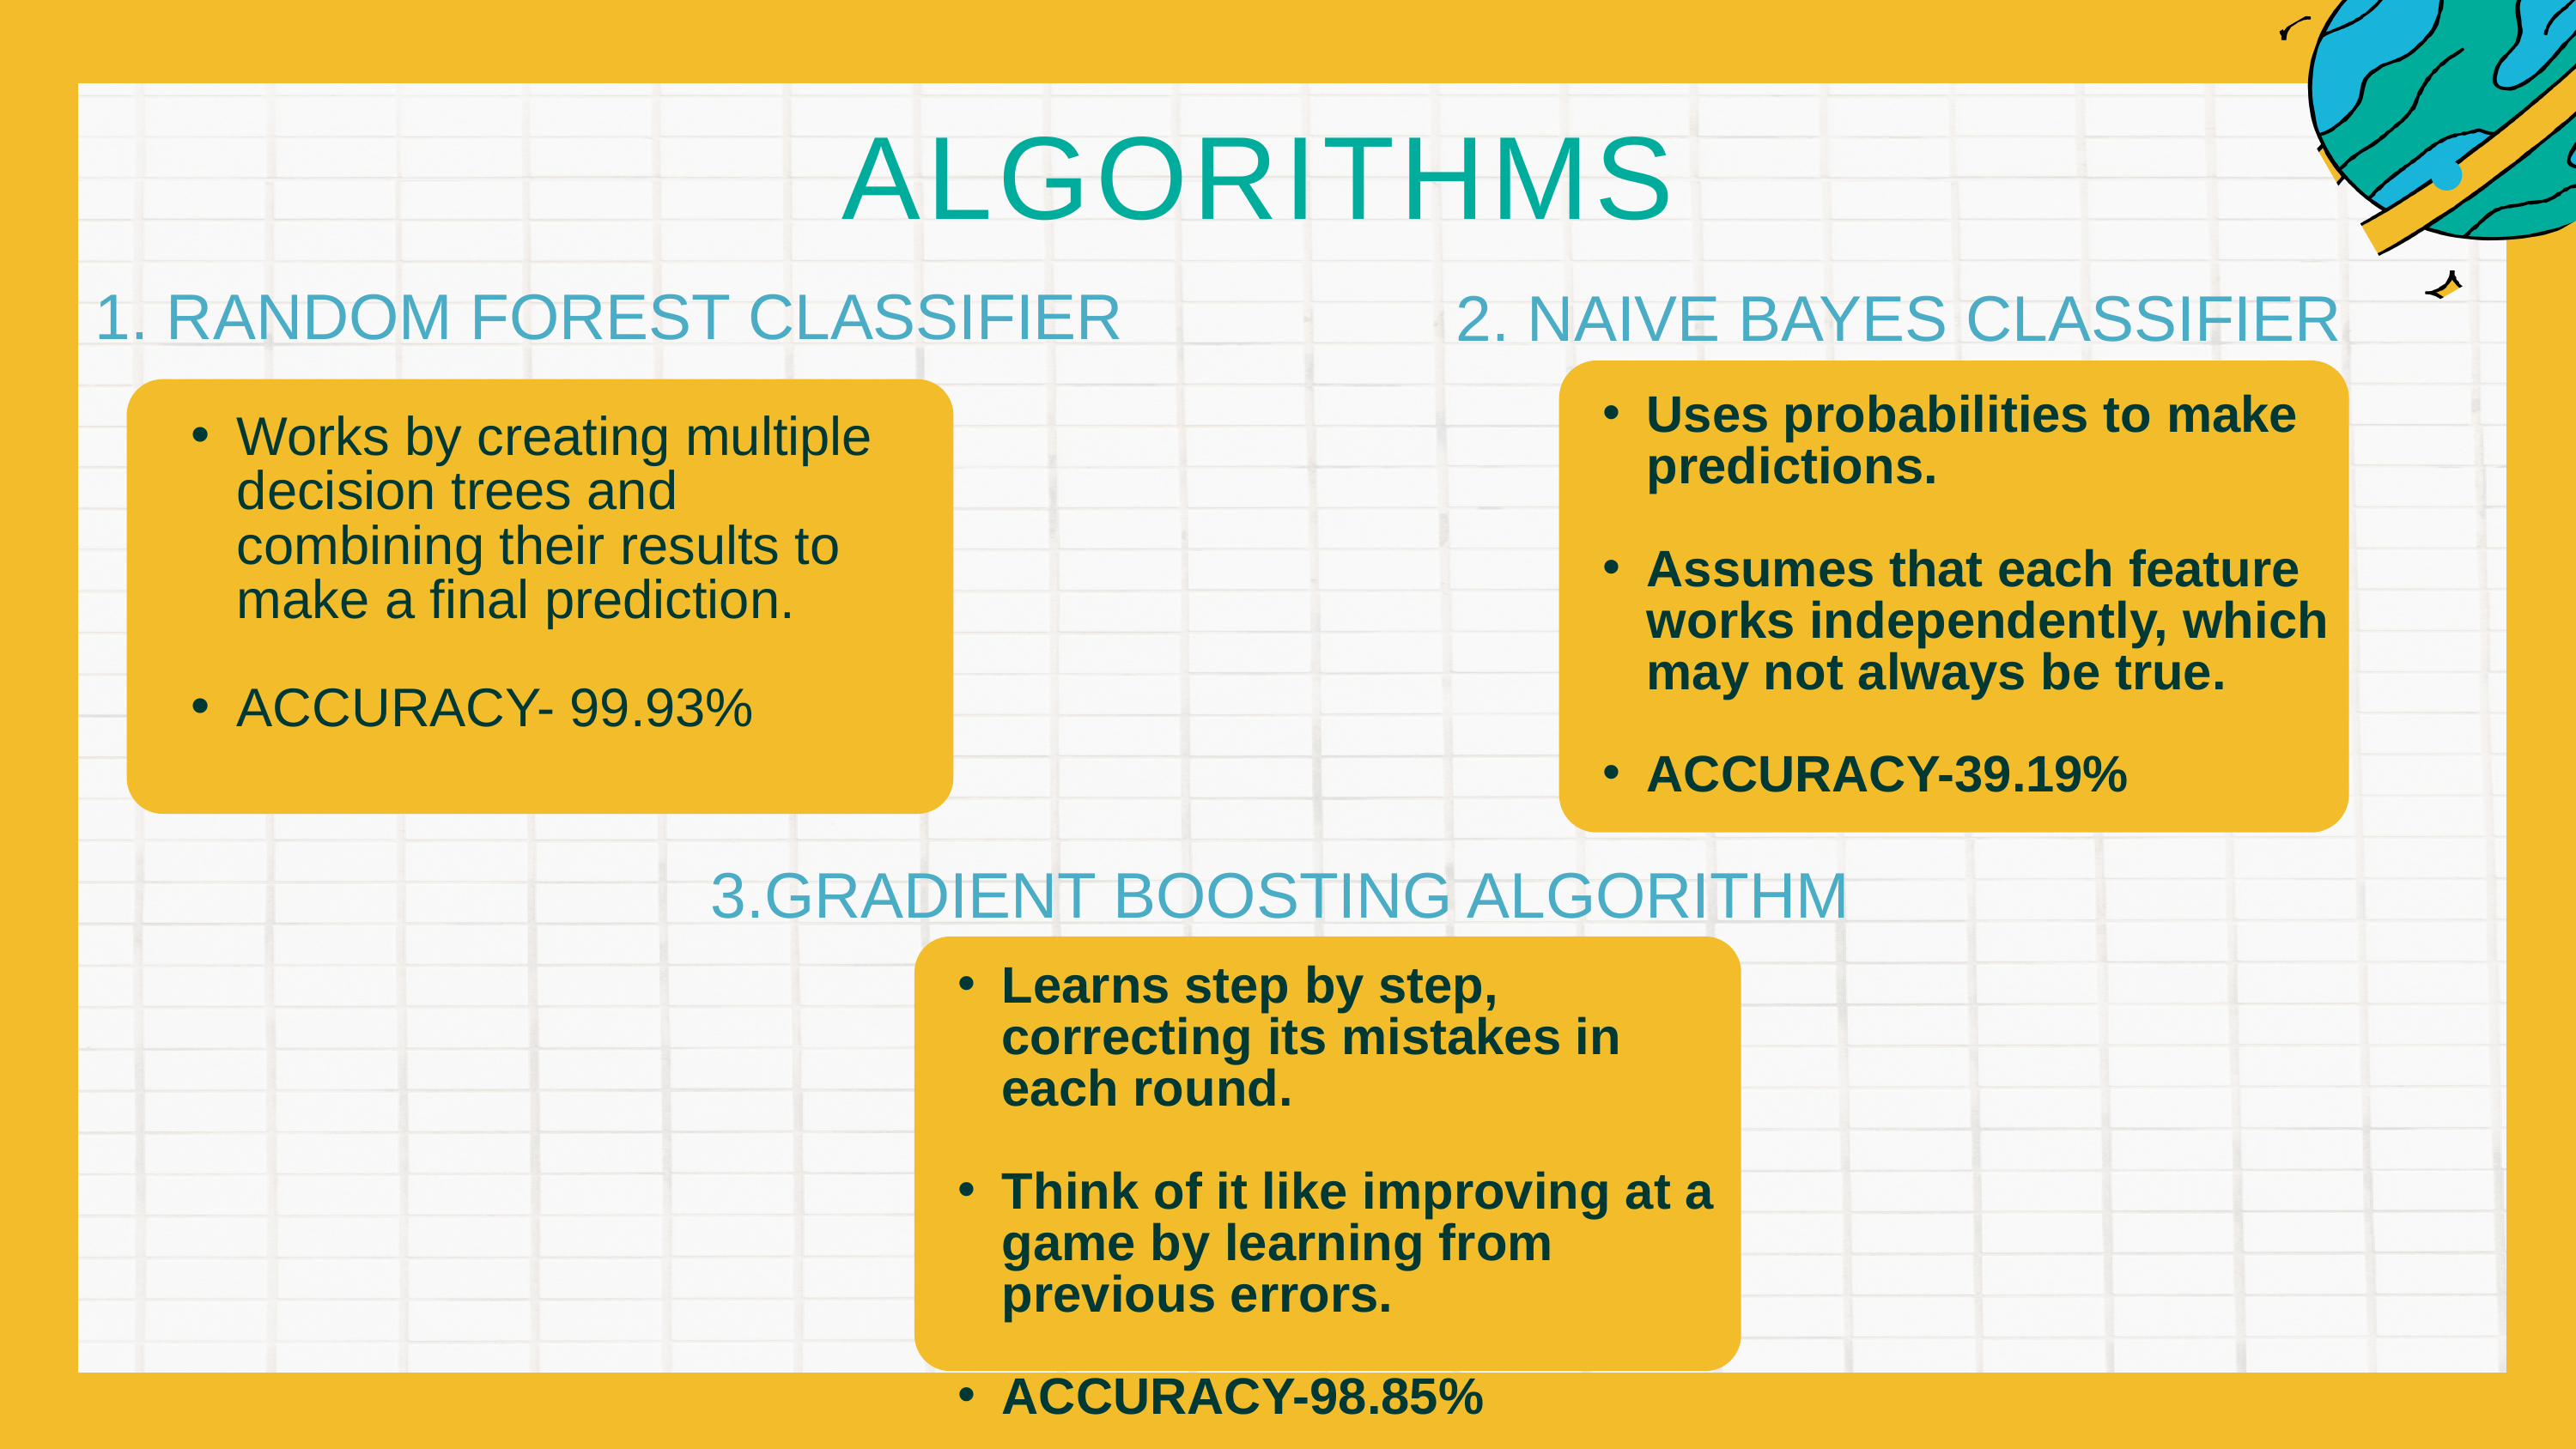

ALGORITHMS

1. RANDOM FOREST CLASSIFIER
2. NAIVE BAYES CLASSIFIER

Uses probabilities to make predictions.

Assumes that each feature works independently, which may not always be true.

ACCURACY-39.19%

Works by creating multiple decision trees and combining their results to make a final prediction.

ACCURACY- 99.93%

3.GRADIENT BOOSTING ALGORITHM

Learns step by step, correcting its mistakes in each round.

Think of it like improving at a game by learning from previous errors.

ACCURACY-98.85%